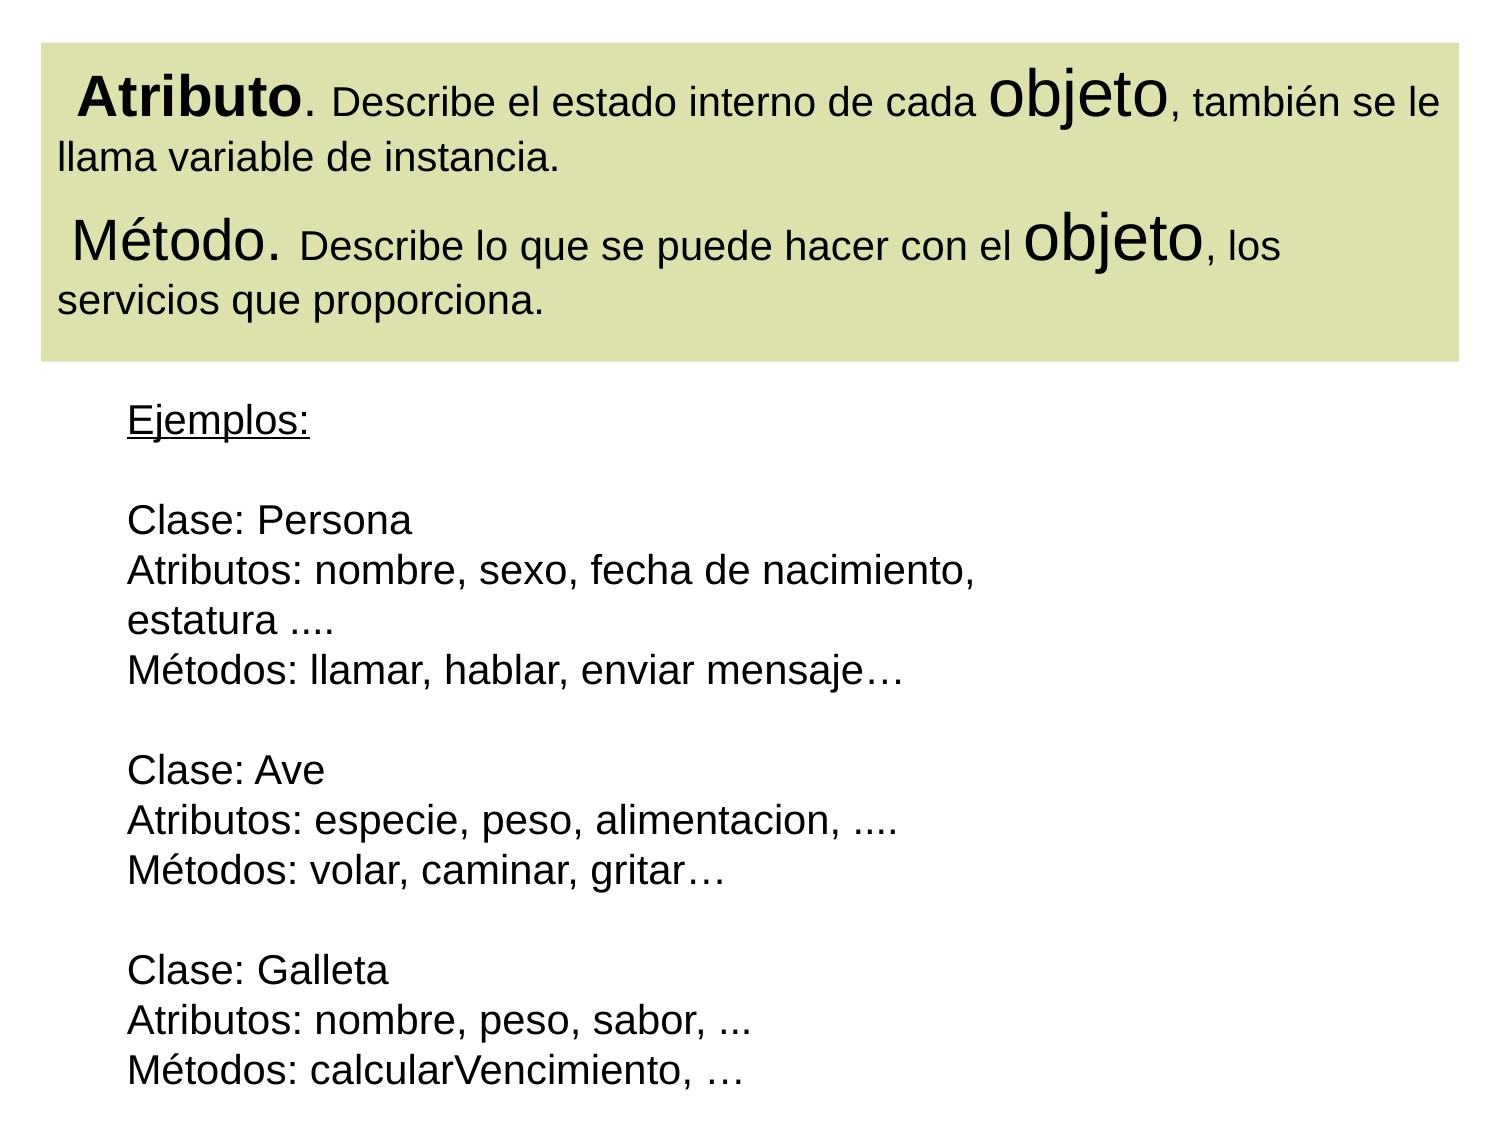

Atributo. Describe el estado interno de cada objeto, también se le llama variable de instancia.
 Método. Describe lo que se puede hacer con el objeto, los servicios que proporciona.
Ejemplos:

Clase: Persona
Atributos: nombre, sexo, fecha de nacimiento, estatura ....
Métodos: llamar, hablar, enviar mensaje…

Clase: Ave
Atributos: especie, peso, alimentacion, ....
Métodos: volar, caminar, gritar…

Clase: Galleta
Atributos: nombre, peso, sabor, ...
Métodos: calcularVencimiento, …